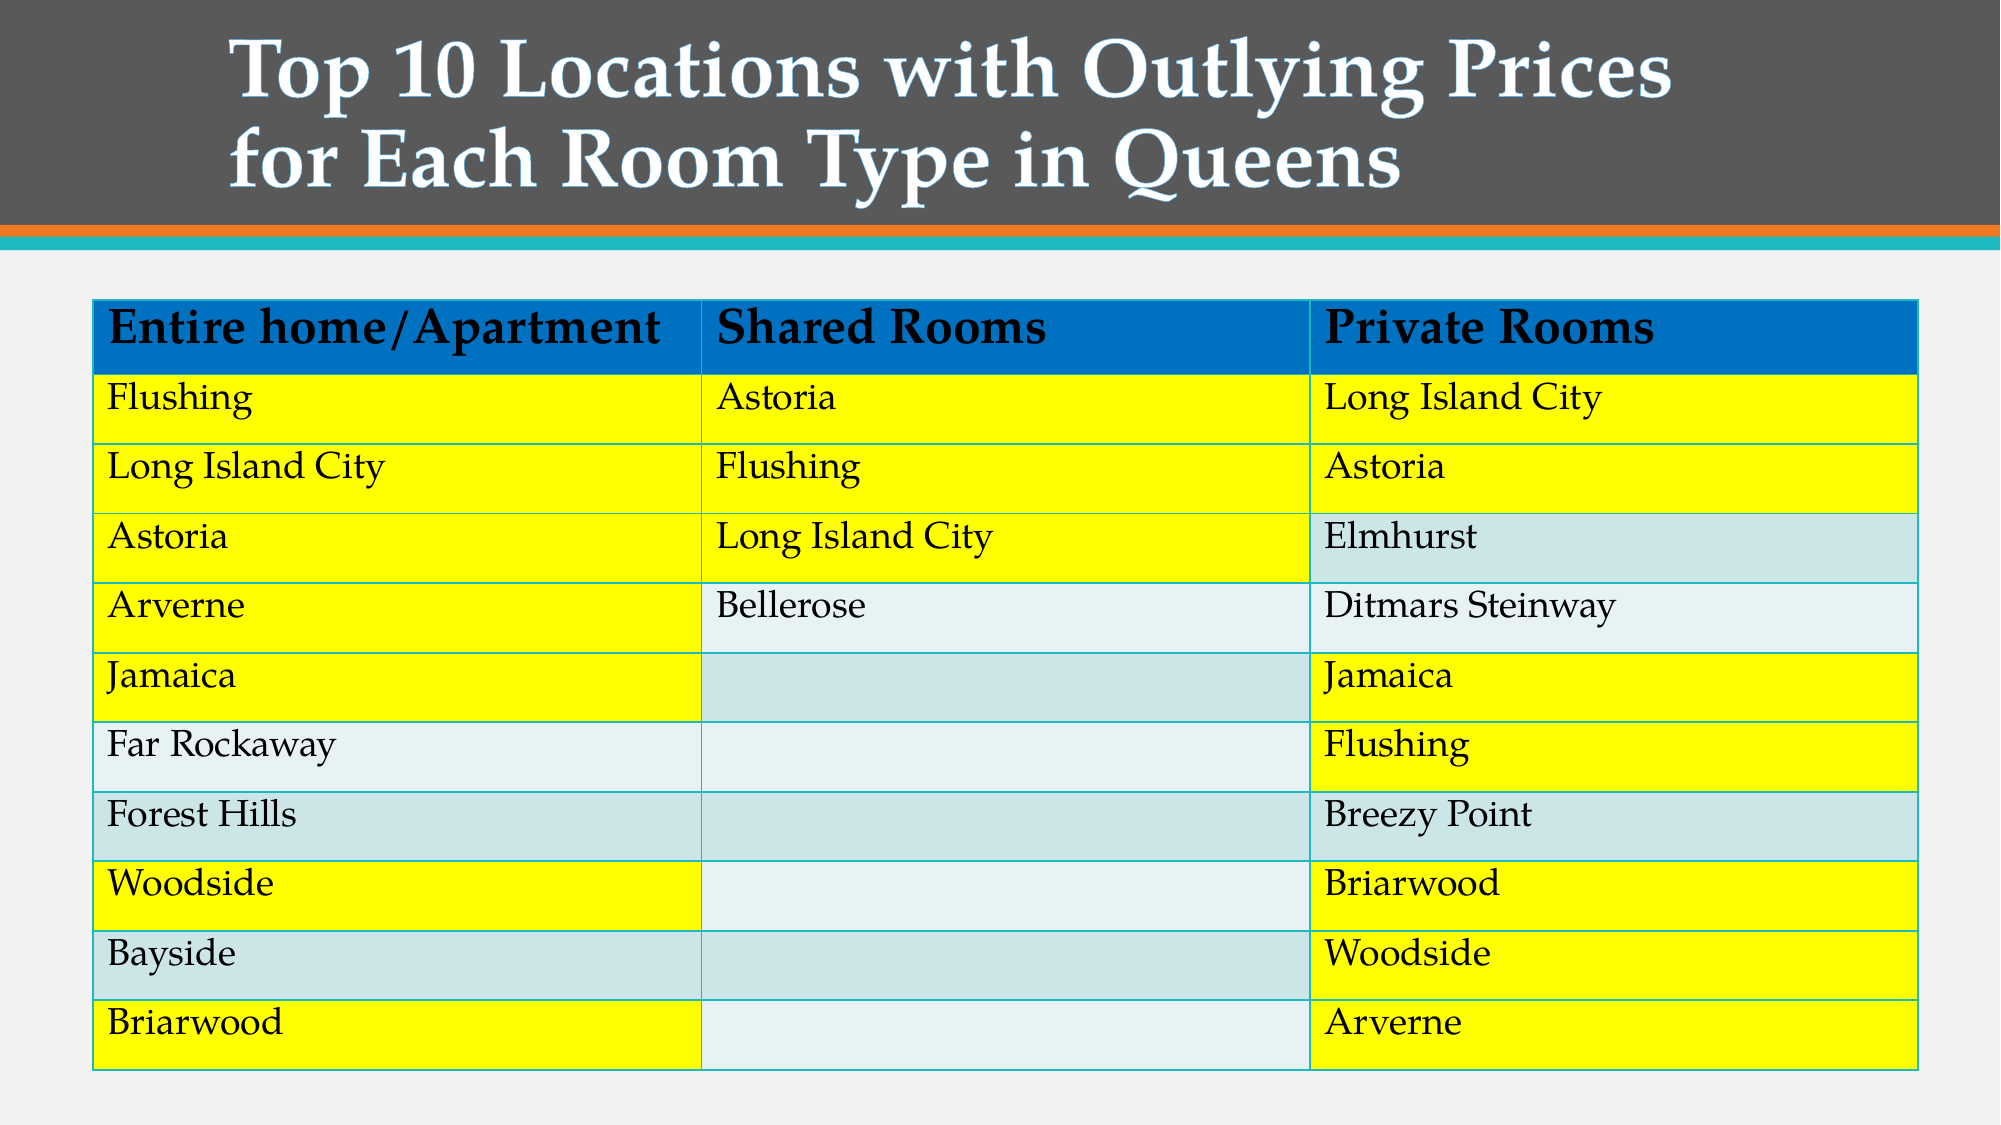

# Top 10 Locations with Outlying Prices for Each Room Type in Queens
| Entire home/Apartment | Shared Rooms | Private Rooms |
| --- | --- | --- |
| Flushing | Astoria | Long Island City |
| Long Island City | Flushing | Astoria |
| Astoria | Long Island City | Elmhurst |
| Arverne | Bellerose | Ditmars Steinway |
| Jamaica |  | Jamaica |
| Far Rockaway |  | Flushing |
| Forest Hills |  | Breezy Point |
| Woodside |  | Briarwood |
| Bayside |  | Woodside |
| Briarwood |  | Arverne |